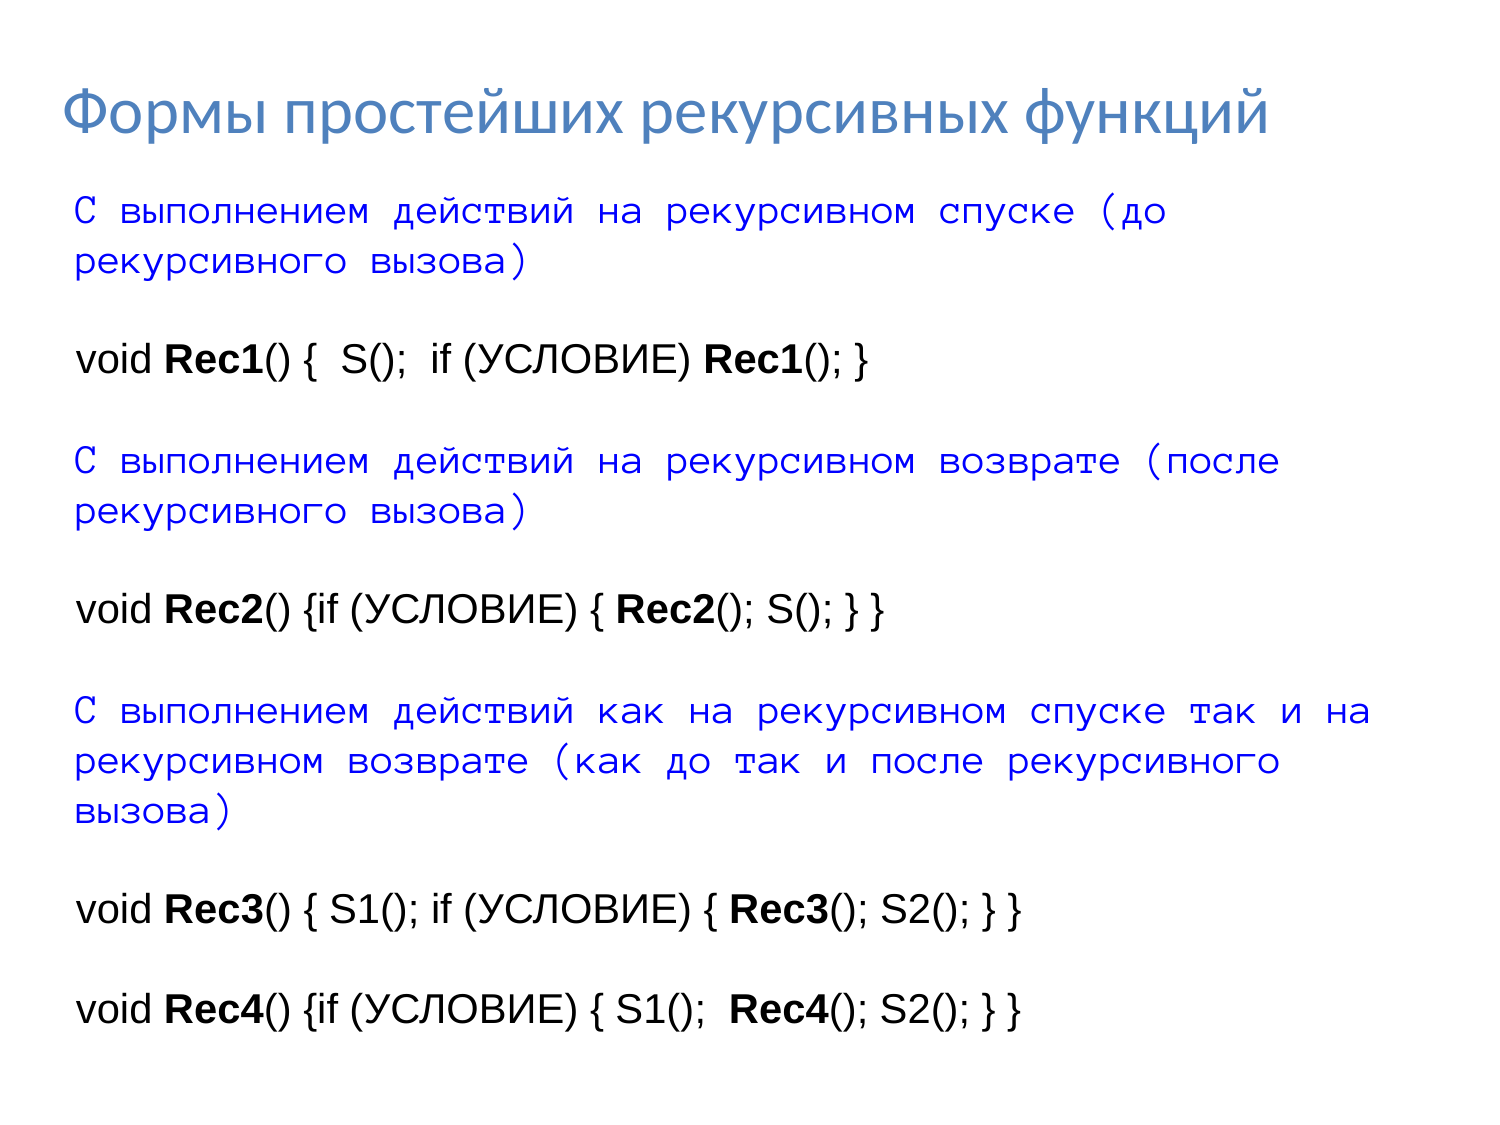

# Формы простейших рекурсивных функций
С выполнением действий на рекурсивном спуске (до рекурсивного вызова)

void Rec1() {  S();  if (УСЛОВИЕ) Rec1(); }

С выполнением действий на рекурсивном возврате (после рекурсивного вызова)

void Rec2() {if (УСЛОВИЕ) { Rec2(); S(); } }

С выполнением действий как на рекурсивном спуске так и на рекурсивном возврате (как до так и после рекурсивного вызова)

void Rec3() { S1(); if (УСЛОВИЕ) { Rec3(); S2(); } }

void Rec4() {if (УСЛОВИЕ) { S1();  Rec4(); S2(); } }